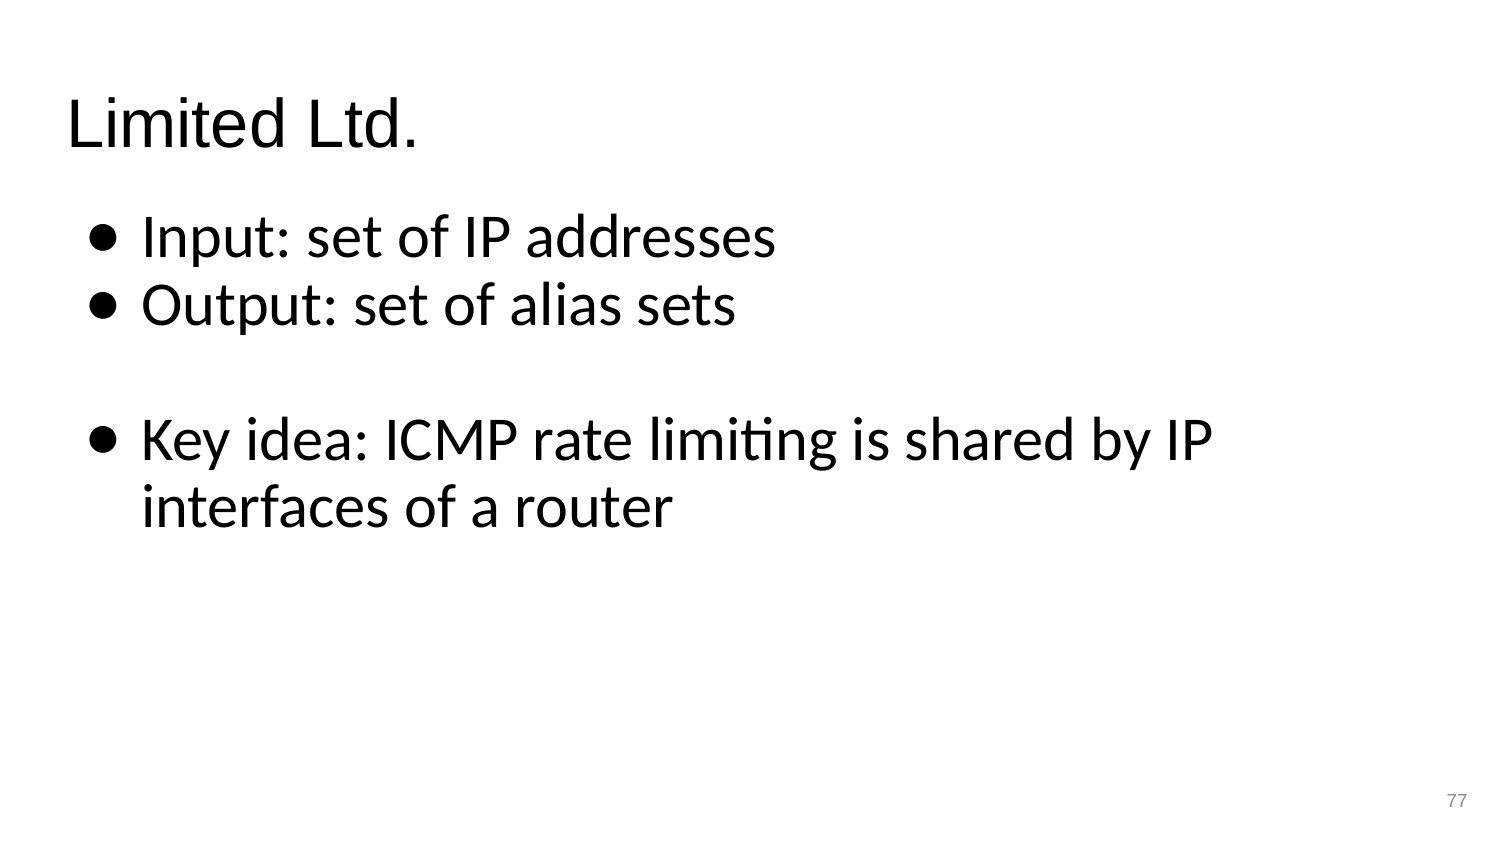

# Limited Ltd.
Input: set of IP addresses
Output: set of alias sets

Key idea: ICMP rate limiting is shared by IP interfaces of a router

77